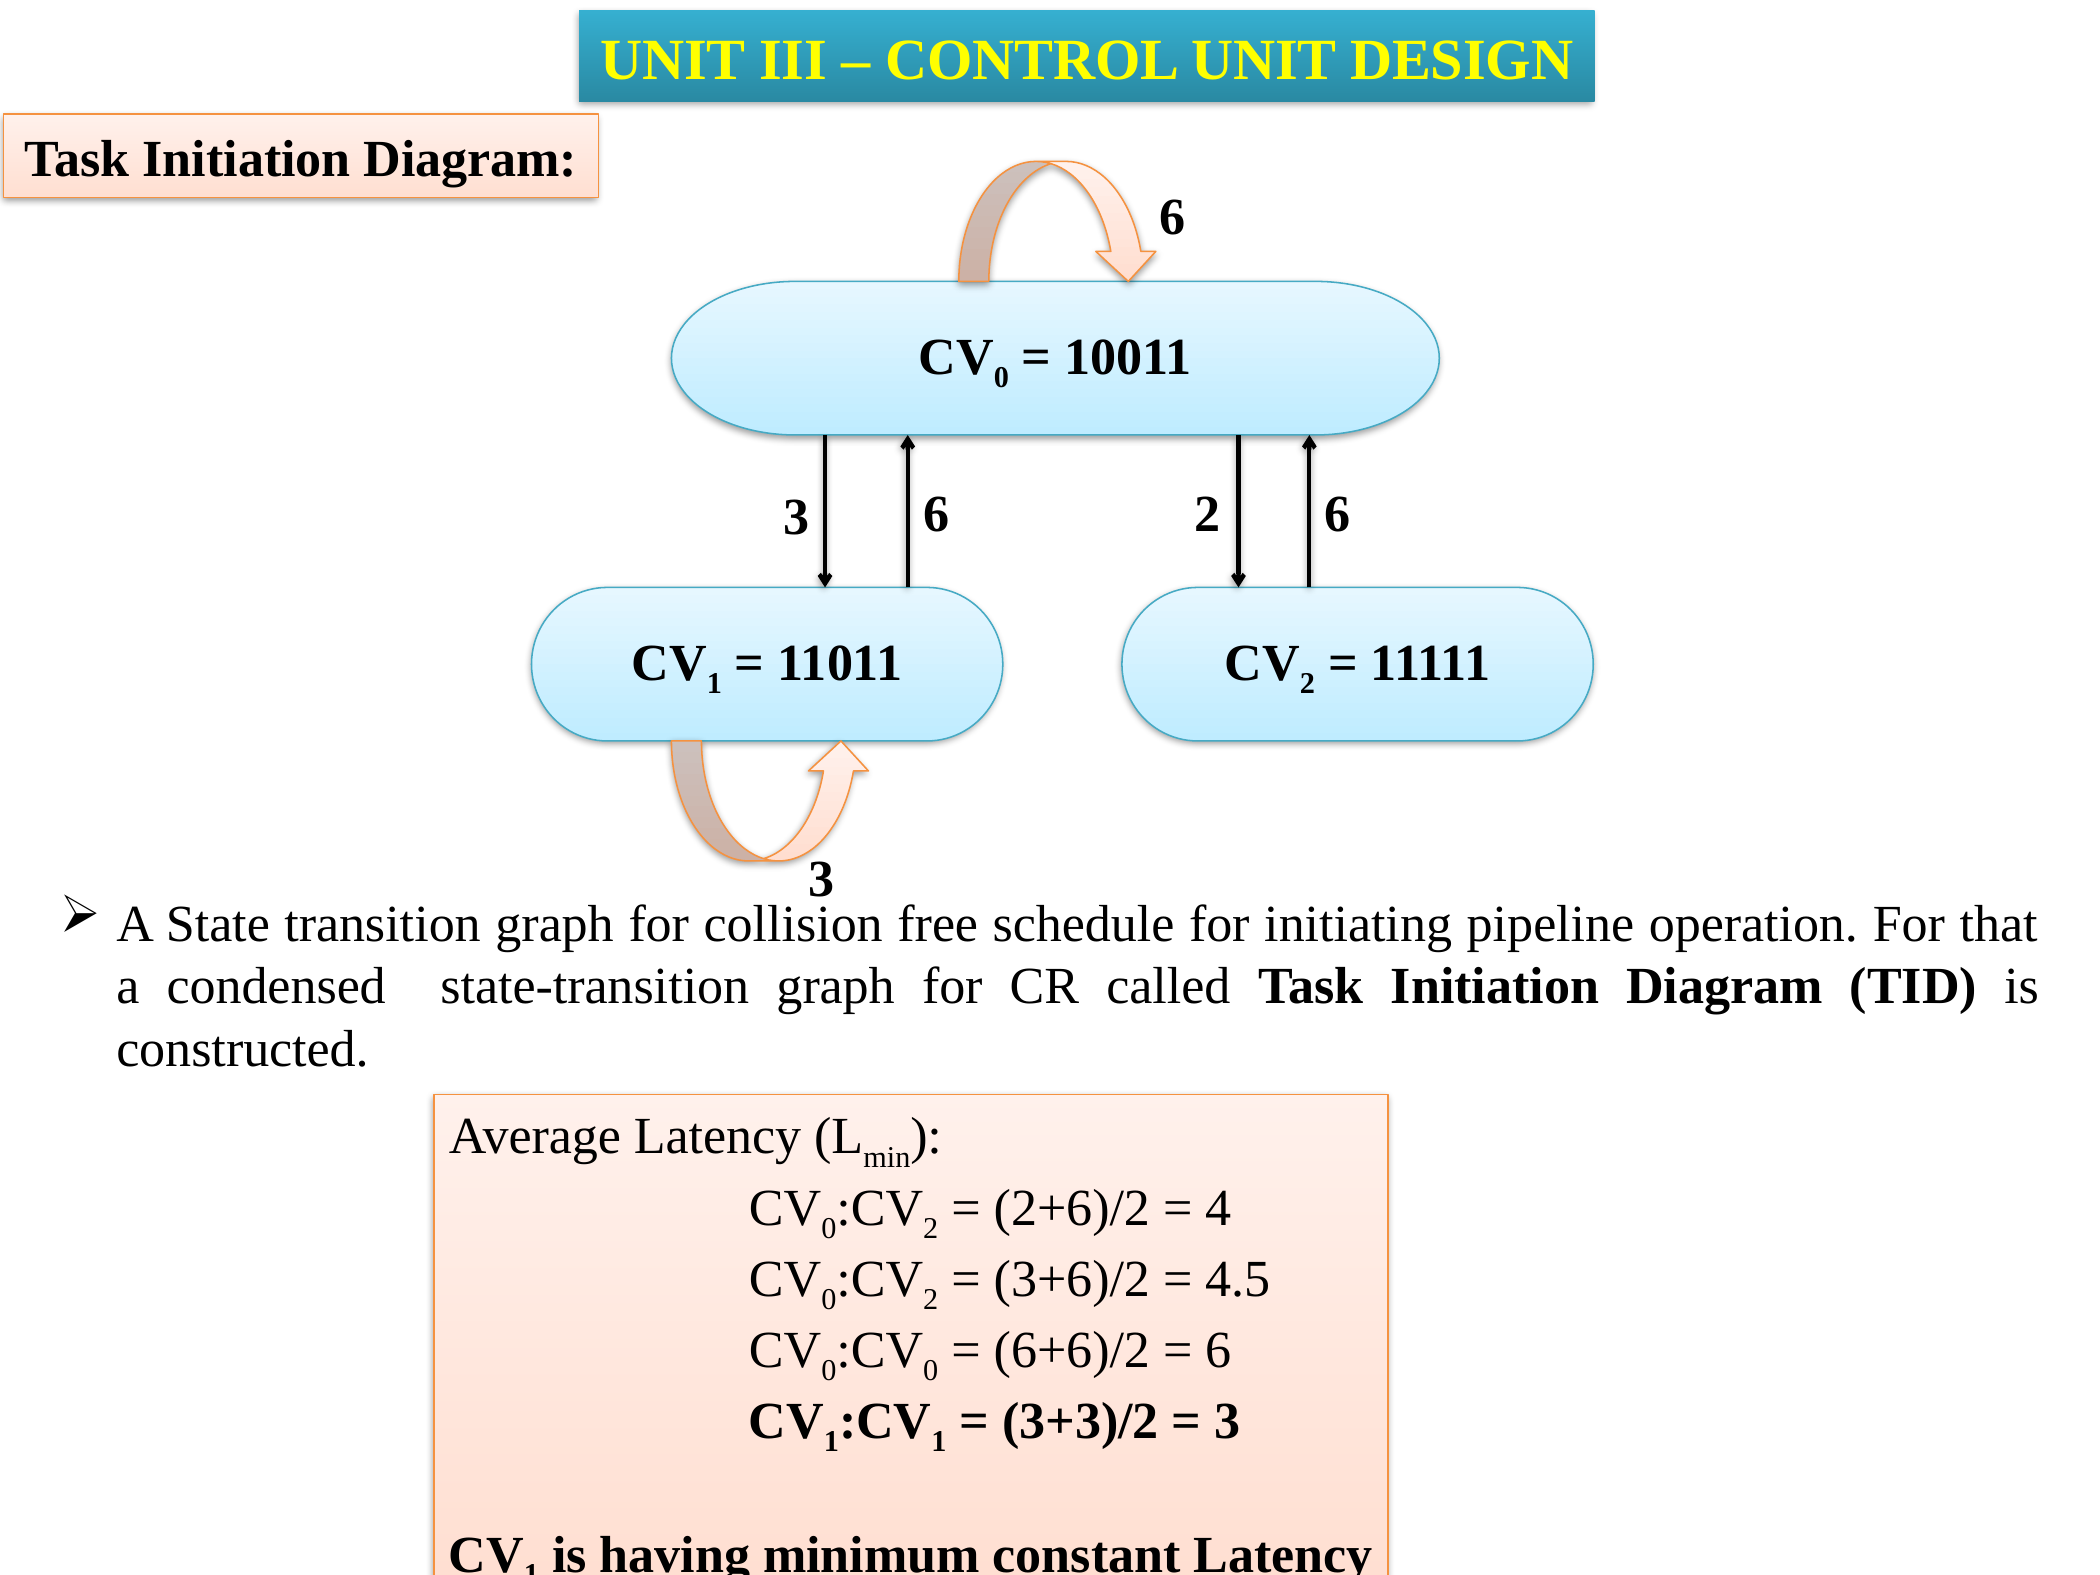

UNIT III – CONTROL UNIT DESIGN
Task Initiation Diagram:

6
CV0 = 10011
2
6
6
3
CV1 = 11011
CV2 = 11111

3
A State transition graph for collision free schedule for initiating pipeline operation. For that a condensed  state-transition graph for CR called Task Initiation Diagram (TID) is constructed.
Average Latency (Lmin):
		CV0:CV2 = (2+6)/2 = 4
		CV0:CV2 = (3+6)/2 = 4.5
		CV0:CV0 = (6+6)/2 = 6
		CV1:CV1 = (3+3)/2 = 3

CV1 is having minimum constant Latency